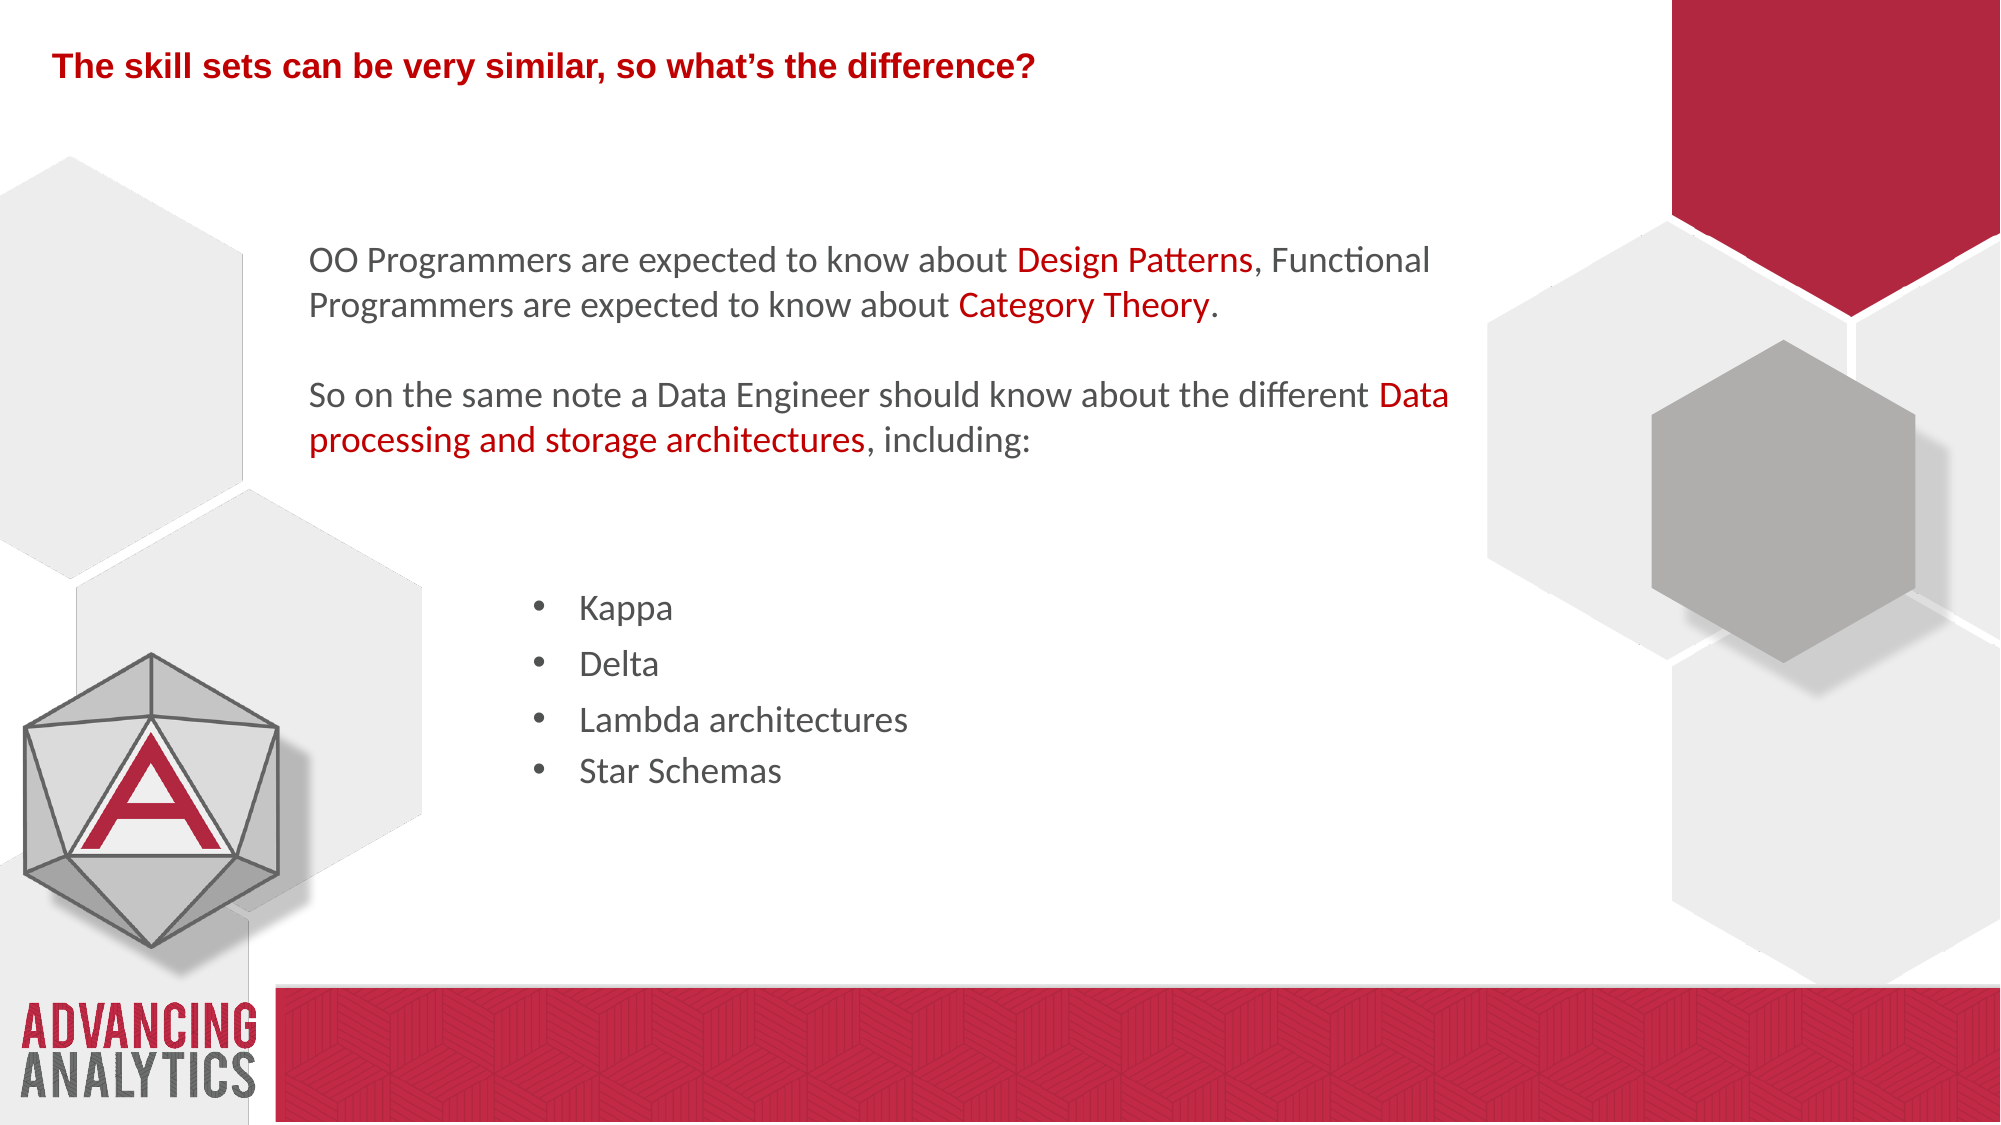

# The skill sets can be very similar, so what’s the difference?

OO Programmers are expected to know about Design Patterns, Functional Programmers are expected to know about Category Theory.

So on the same note a Data Engineer should know about the different Data processing and storage architectures, including:

Kappa
Delta
Lambda architectures
Star Schemas